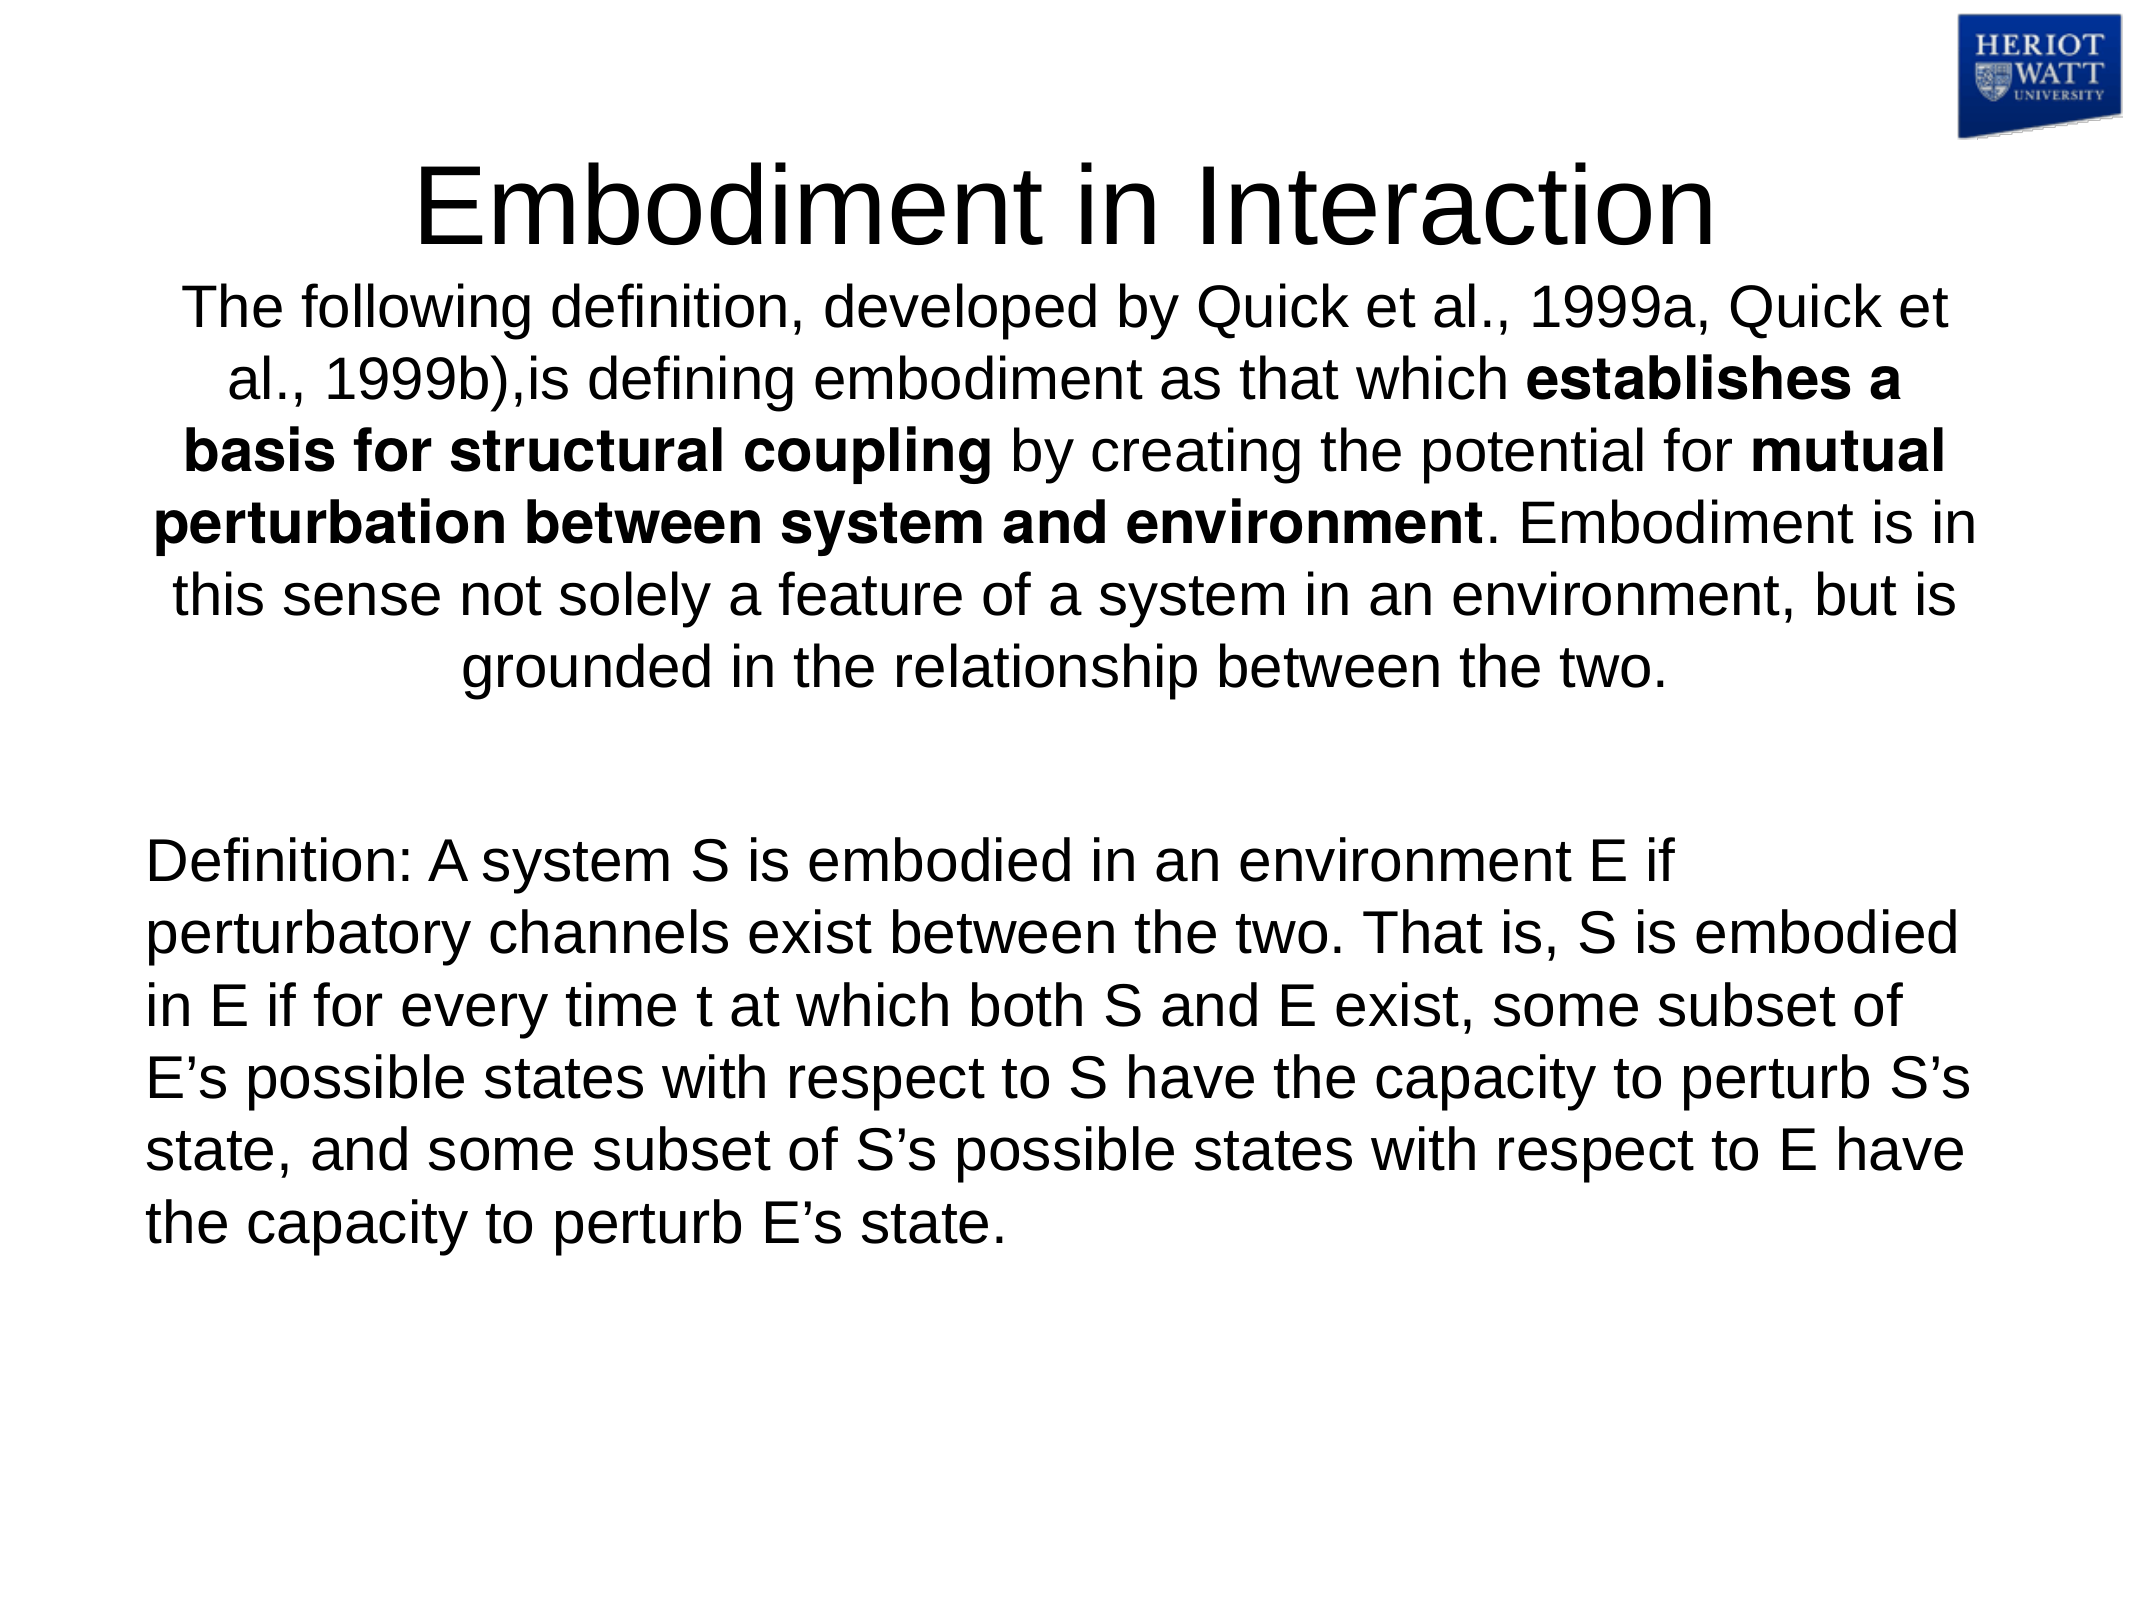

# Embodiment in Interaction
The following definition, developed by Quick et al., 1999a, Quick et al., 1999b),is defining embodiment as that which establishes a basis for structural coupling by creating the potential for mutual perturbation between system and environment. Embodiment is in this sense not solely a feature of a system in an environment, but is grounded in the relationship between the two.
Definition: A system S is embodied in an environment E if perturbatory channels exist between the two. That is, S is embodied in E if for every time t at which both S and E exist, some subset of E’s possible states with respect to S have the capacity to perturb S’s state, and some subset of S’s possible states with respect to E have the capacity to perturb E’s state.